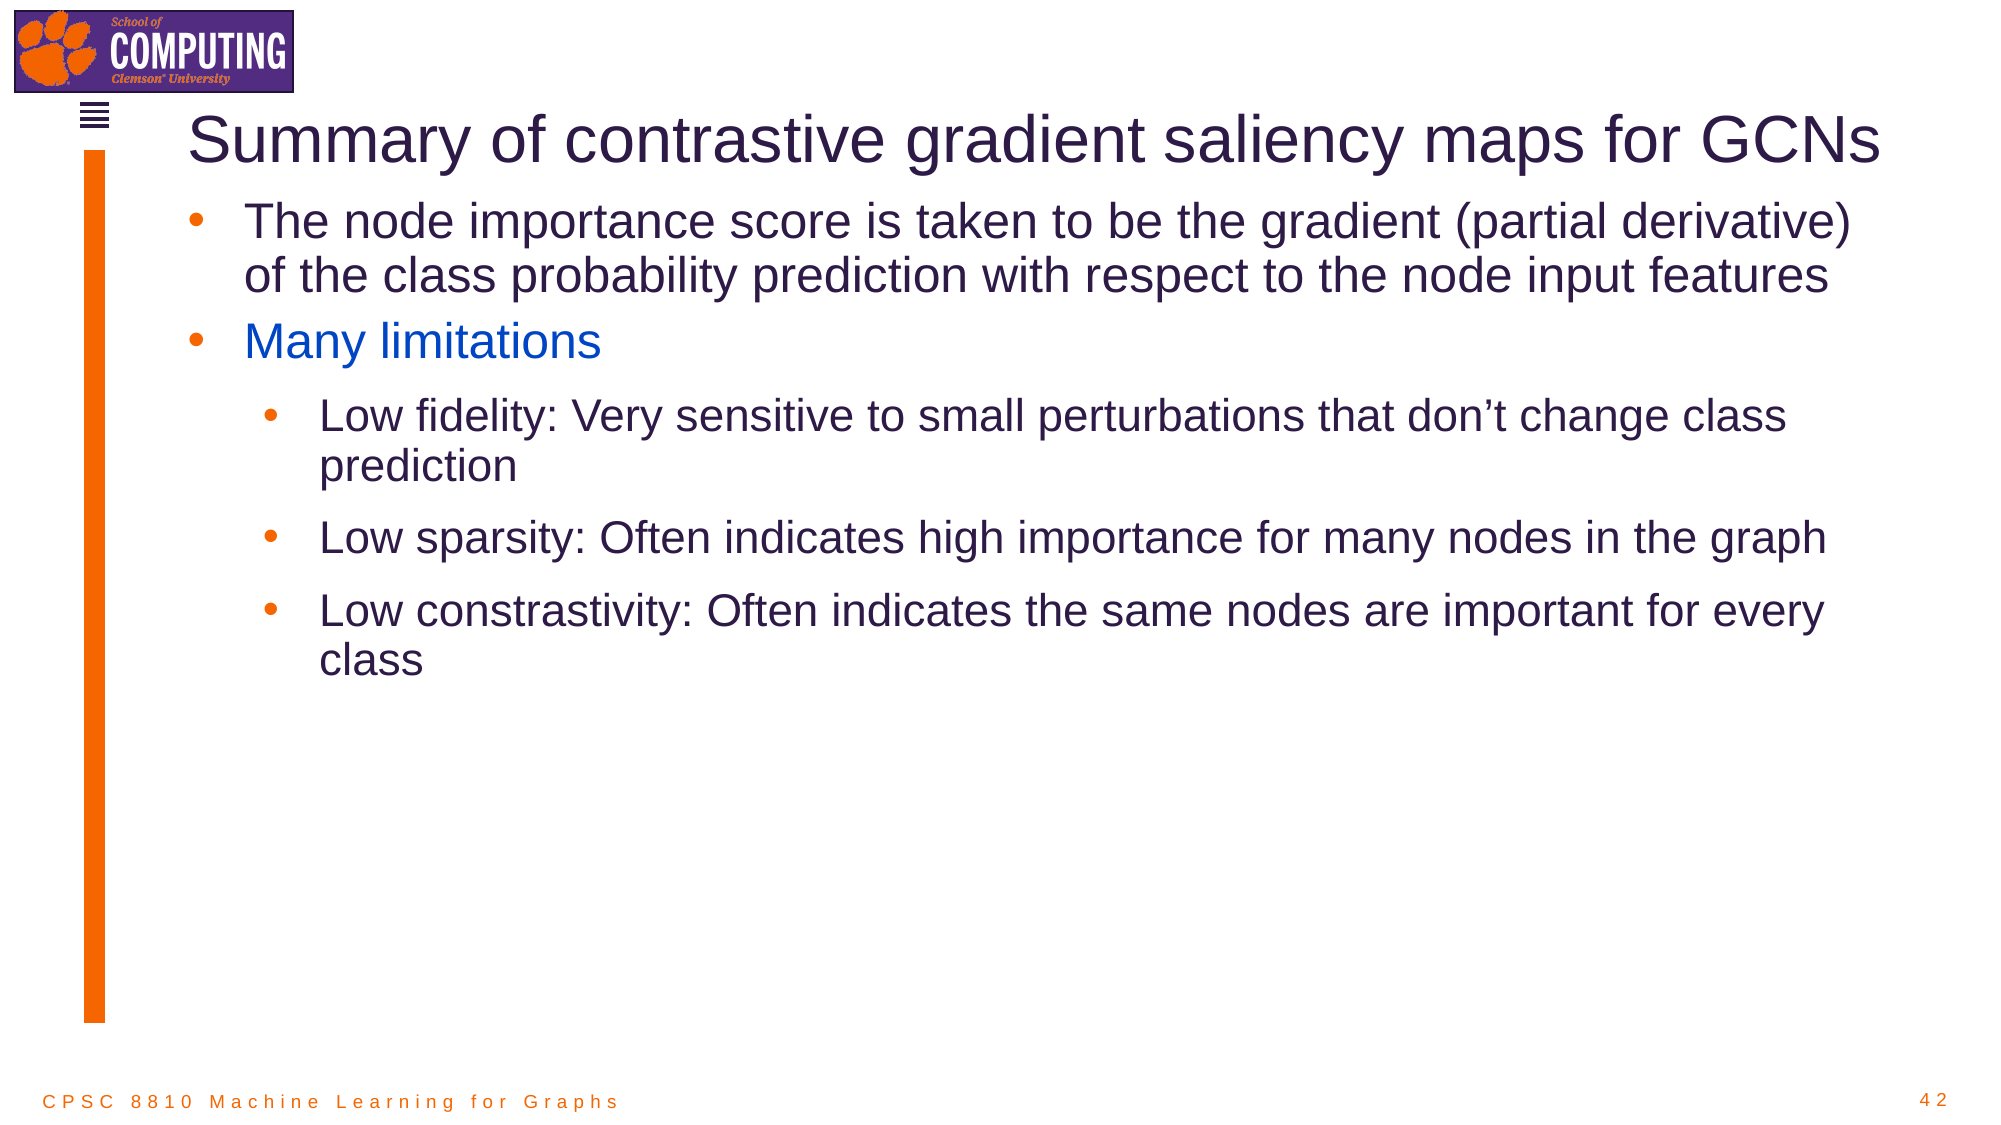

# Summary of contrastive gradient saliency maps for GCNs
The node importance score is taken to be the gradient (partial derivative) of the class probability prediction with respect to the node input features
Many limitations
Low fidelity: Very sensitive to small perturbations that don’t change class prediction
Low sparsity: Often indicates high importance for many nodes in the graph
Low constrastivity: Often indicates the same nodes are important for every class